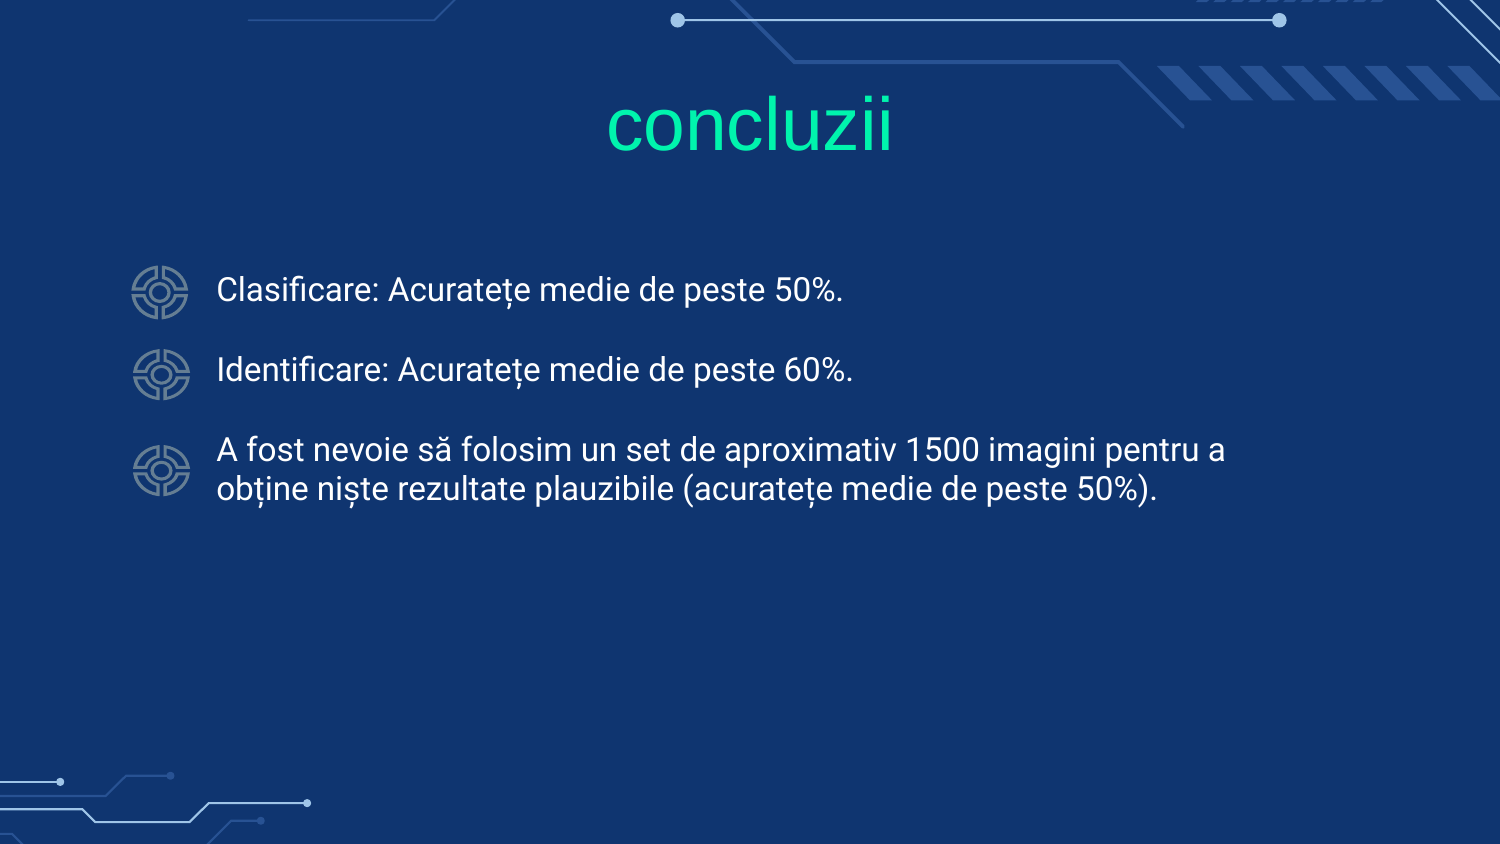

# concluzii
Clasificare: Acuratețe medie de peste 50%.

Identificare: Acuratețe medie de peste 60%.

A fost nevoie să folosim un set de aproximativ 1500 imagini pentru a obține niște rezultate plauzibile (acuratețe medie de peste 50%).